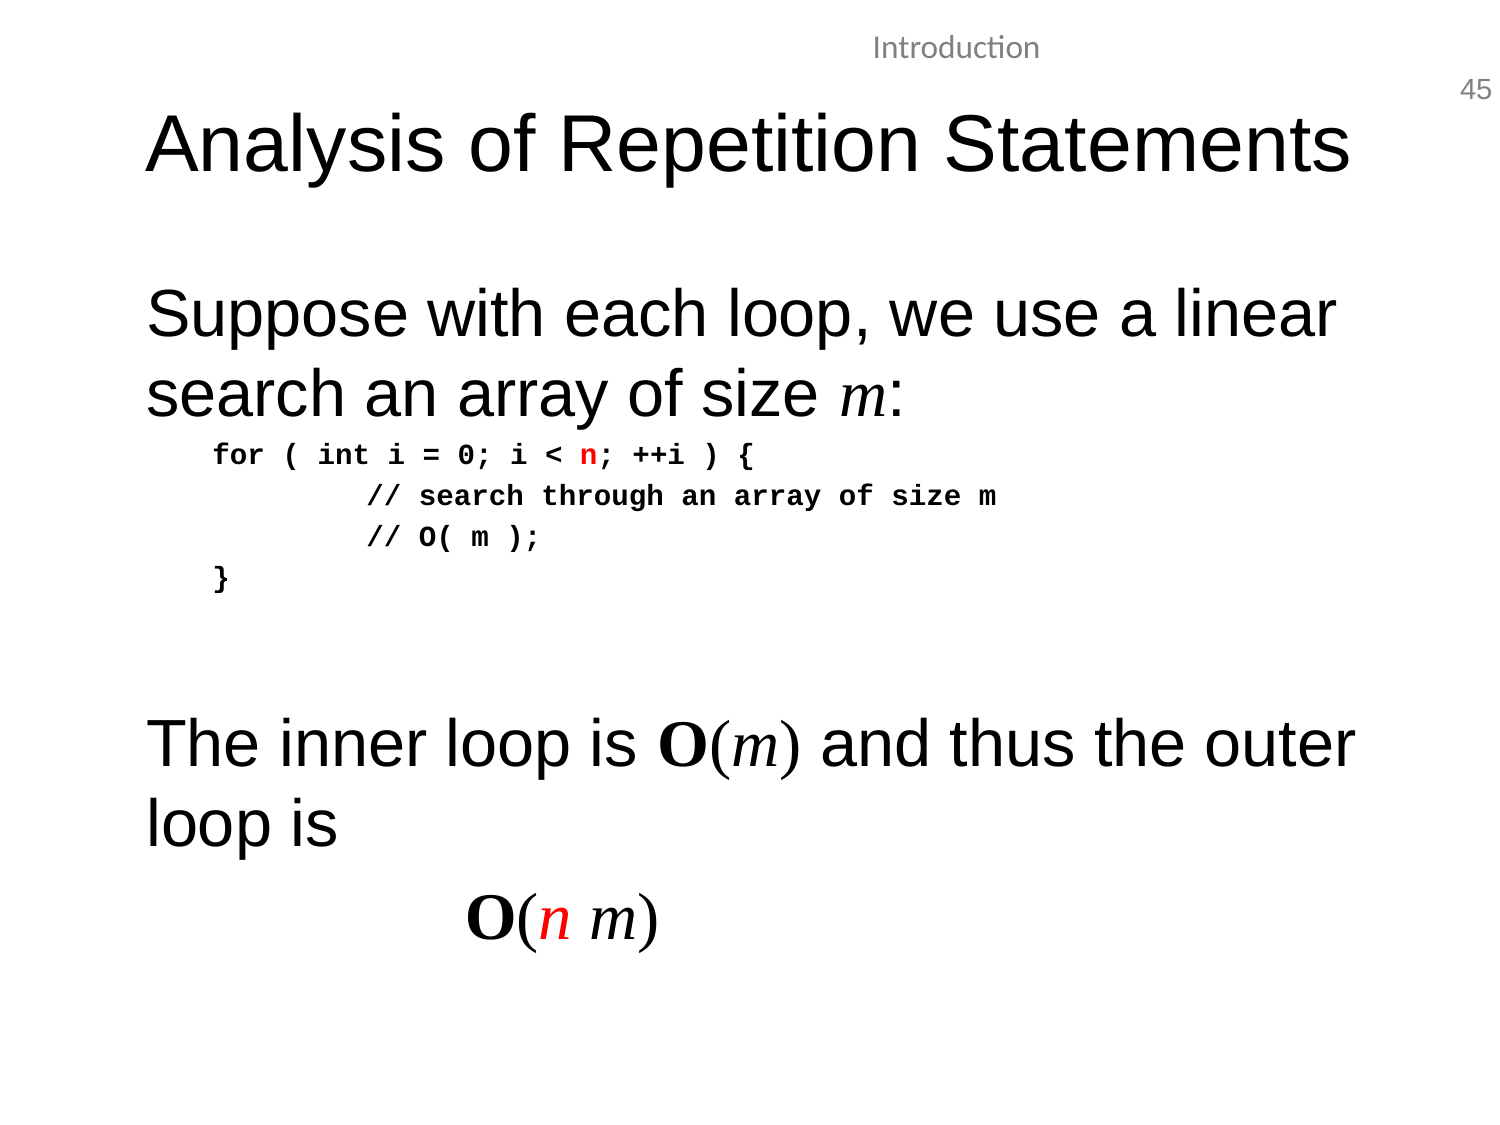

Analysis of Repetition Statements
	Suppose with each loop, we use a linear search an array of size m:
       for ( int i = 0; i < n; ++i ) {
		    // search through an array of size m
		    // O( m );
       }

	The inner loop is O(m) and thus the outer loop is
			 O(n m)